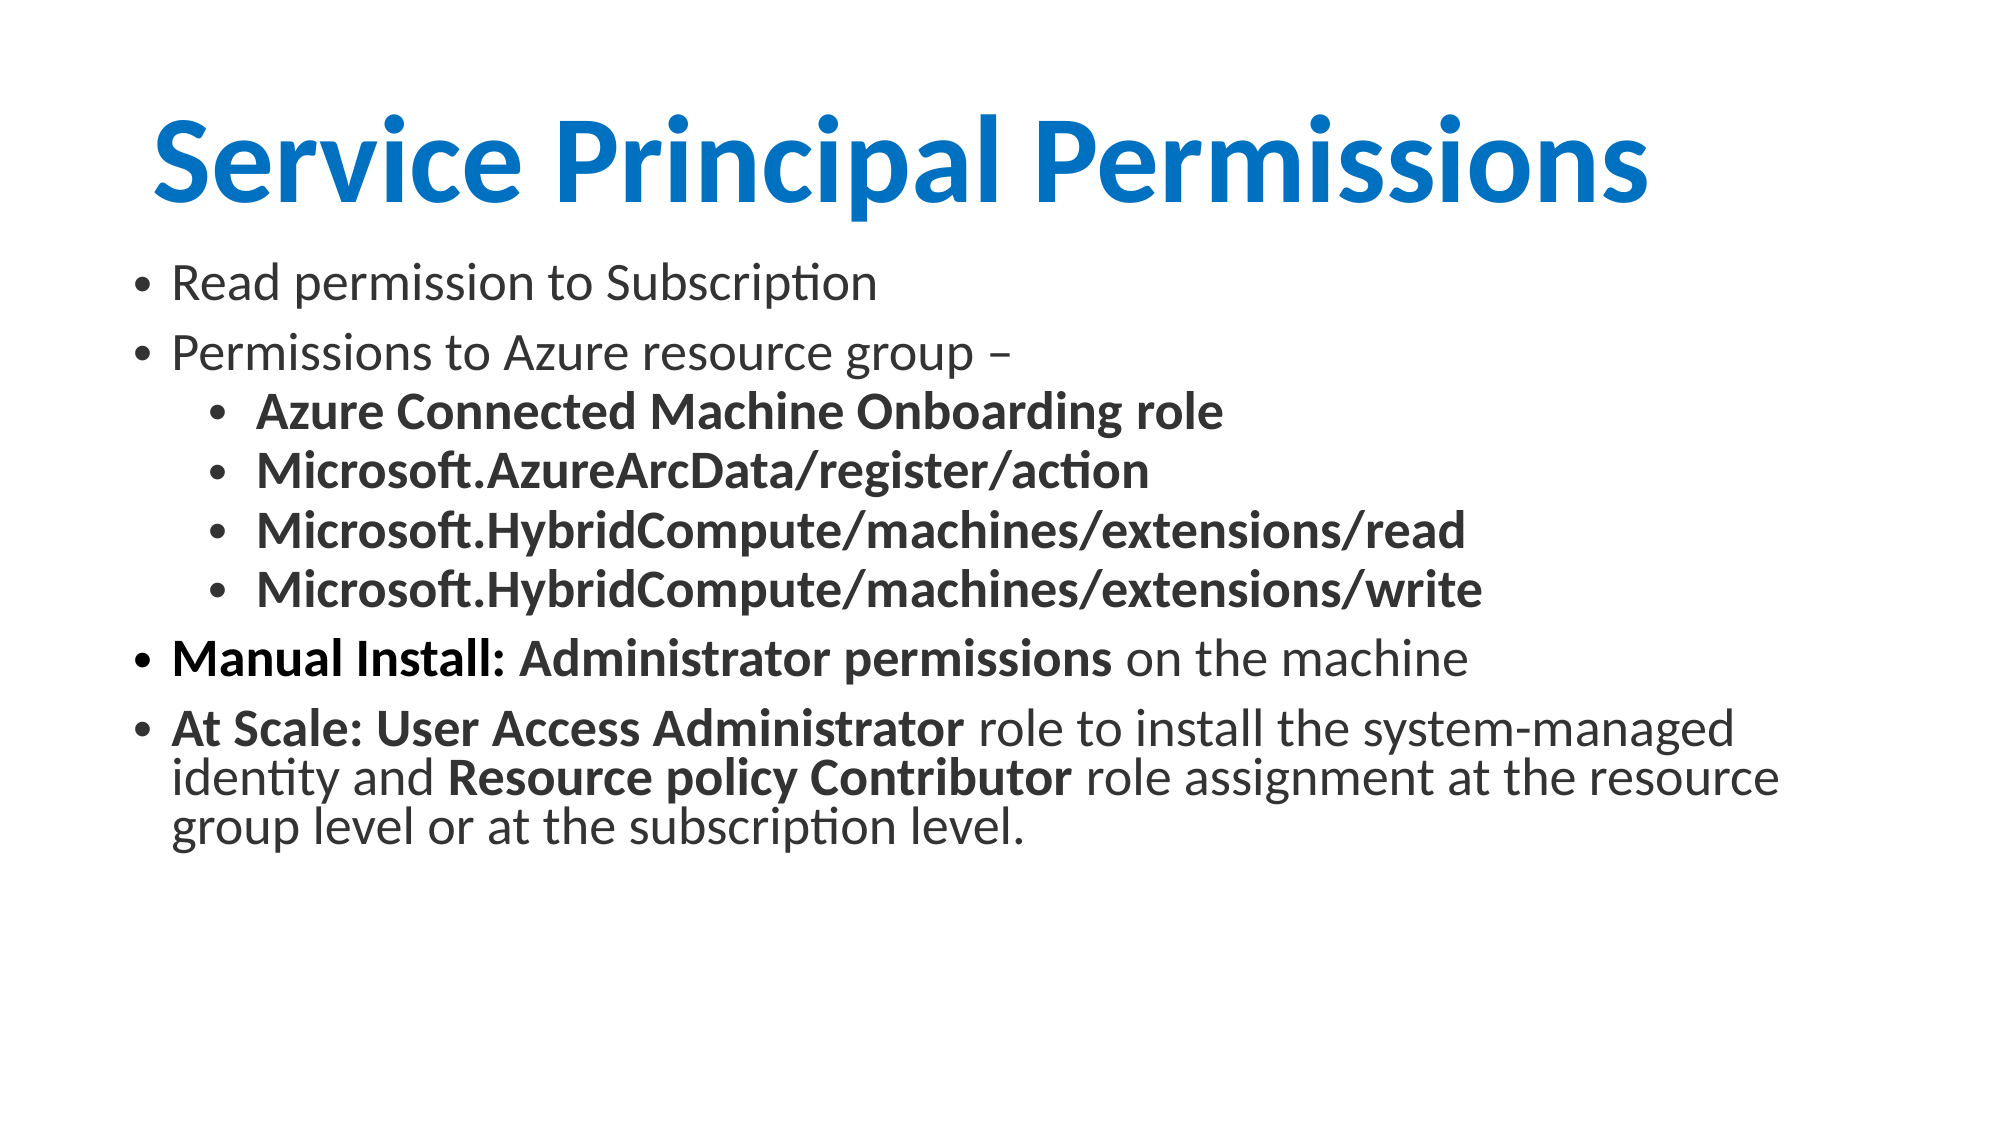

# Service Principal Permissions
Read permission to Subscription
Permissions to Azure resource group –
Azure Connected Machine Onboarding role
Microsoft.AzureArcData/register/action
Microsoft.HybridCompute/machines/extensions/read
Microsoft.HybridCompute/machines/extensions/write
Manual Install: Administrator permissions on the machine
At Scale: User Access Administrator role to install the system-managed identity and Resource policy Contributor role assignment at the resource group level or at the subscription level.